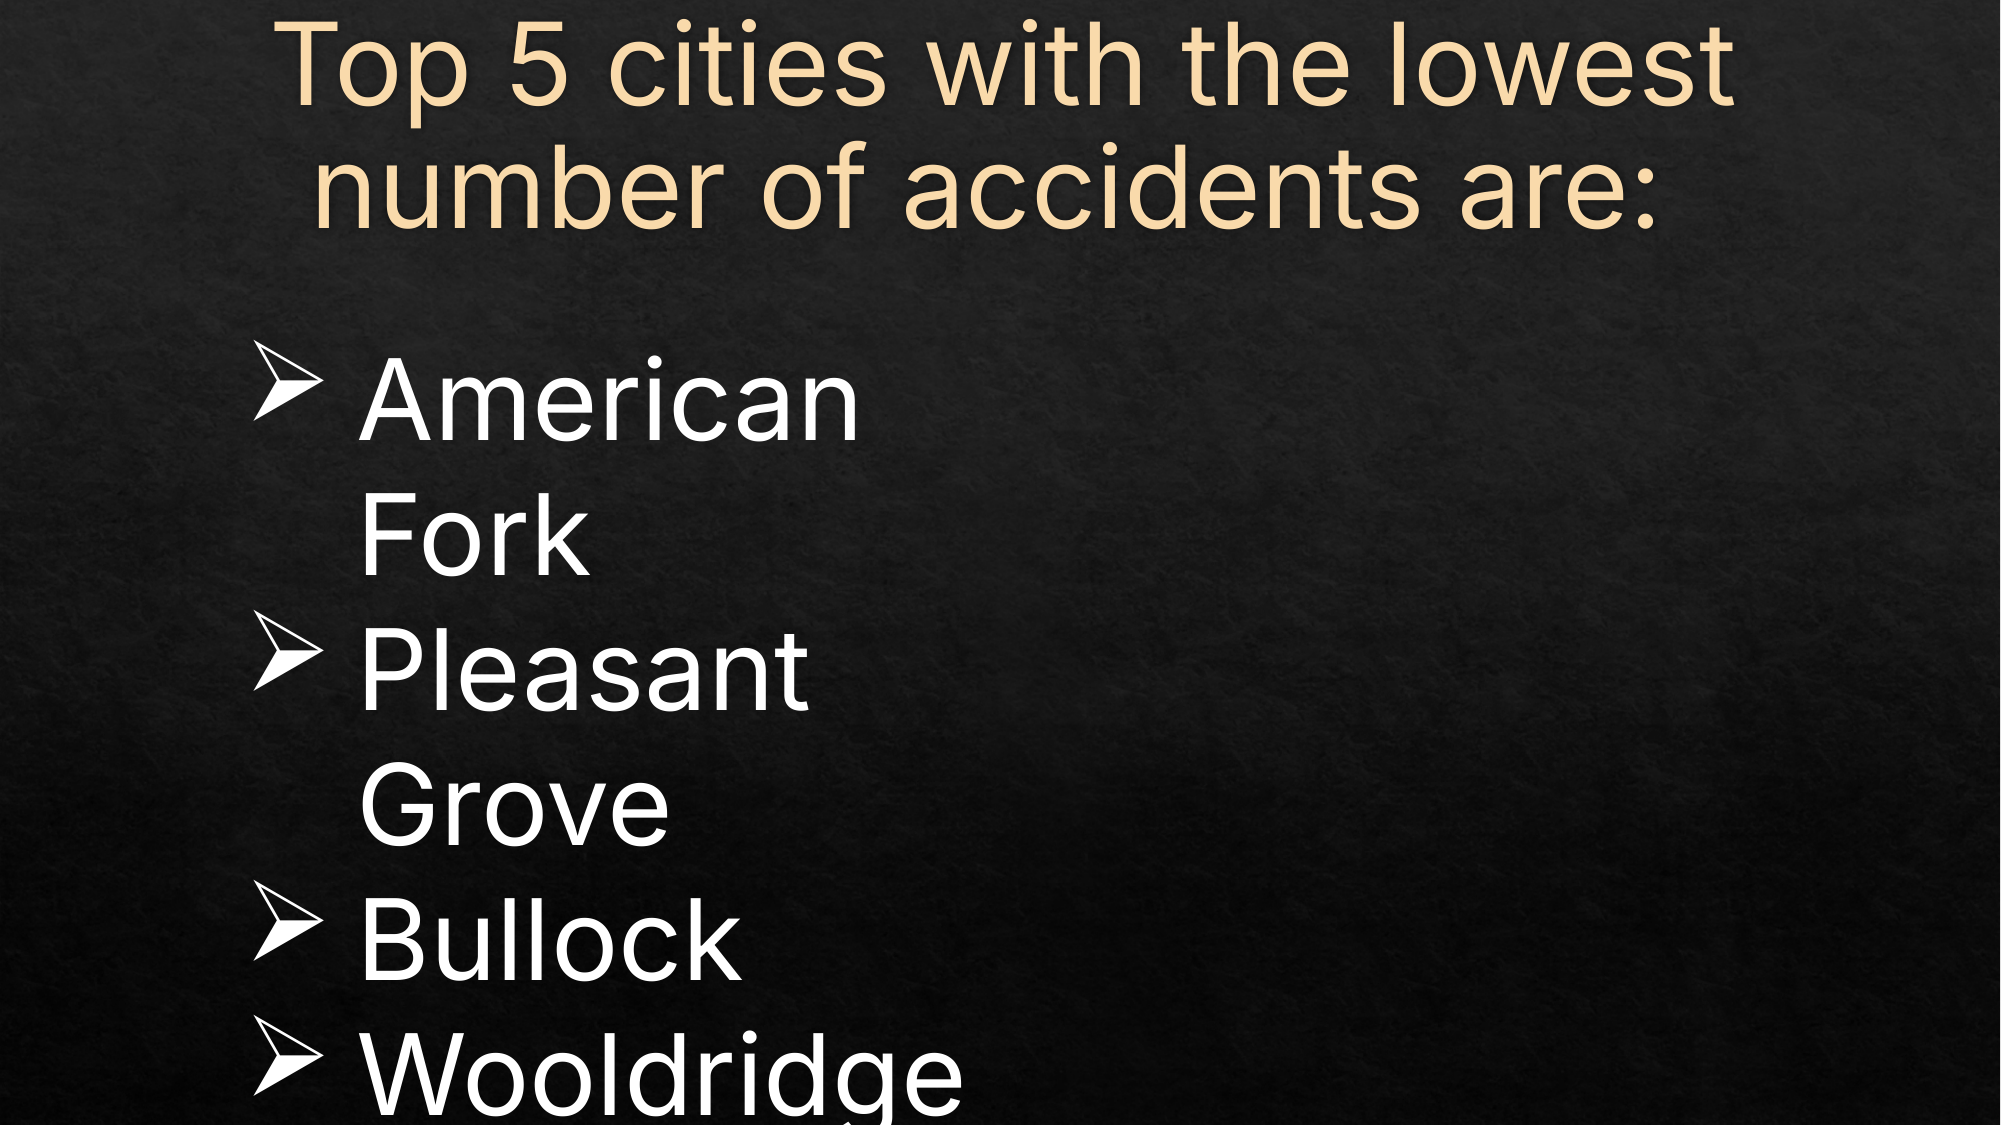

# Top 5 cities with the lowest number of accidents are:
American Fork
Pleasant Grove
Bullock
Wooldridge
Sekiu